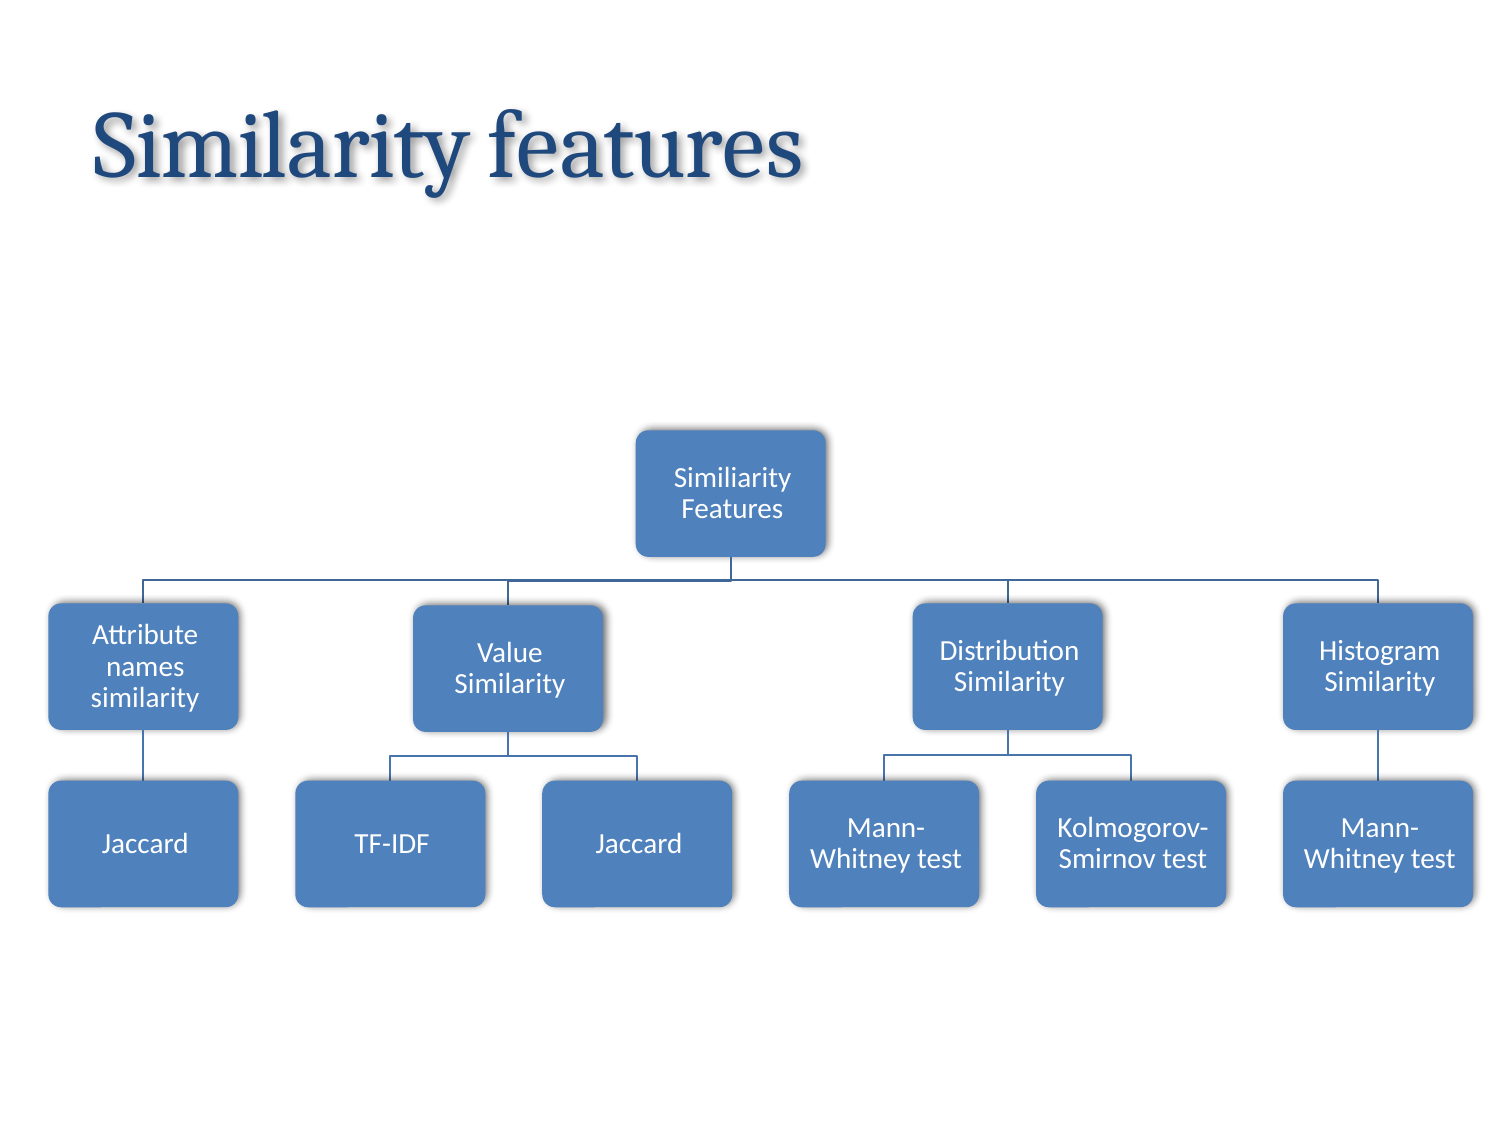

# Similarity features
Similiarity Features
Attribute names similarity
Jaccard
Value Similarity
TF-IDF
Jaccard
Distribution Similarity
Mann-Whitney test
Kolmogorov-Smirnov test
Histogram Similarity
Mann-Whitney test